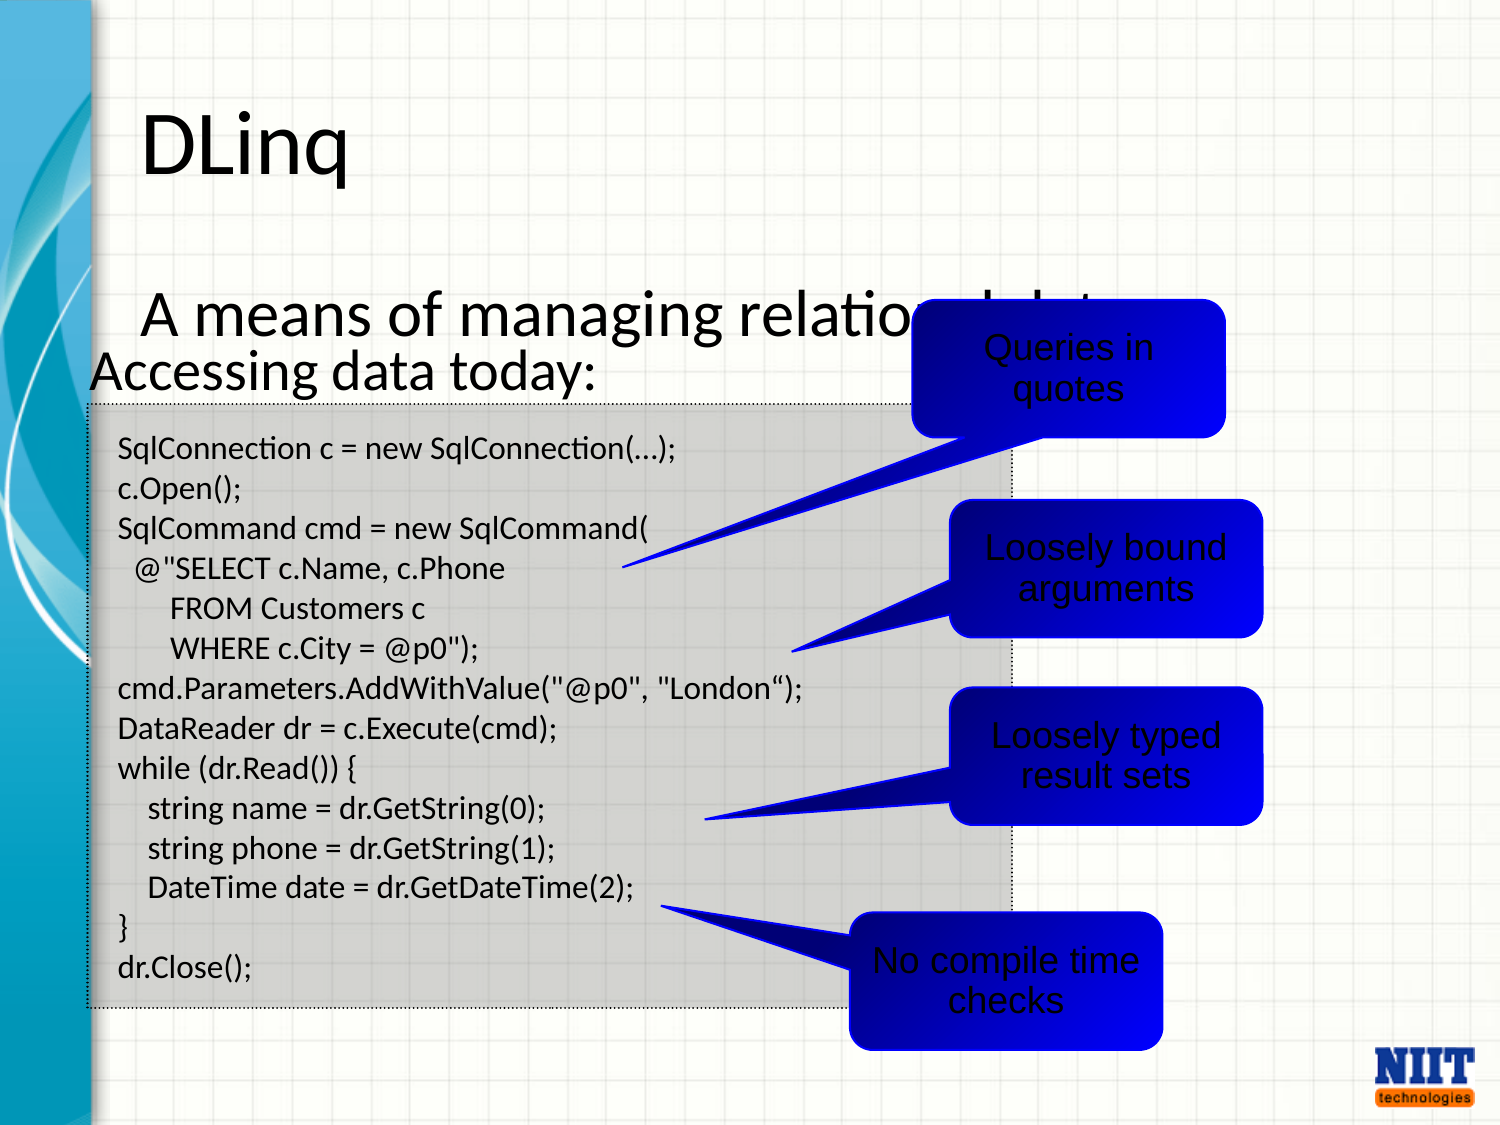

# DLinq
A means of managing relational data
Queries in quotes
Accessing data today:
SqlConnection c = new SqlConnection(…);
c.Open();
SqlCommand cmd = new SqlCommand(
  @"SELECT c.Name, c.Phone
       FROM Customers c
       WHERE c.City = @p0");
cmd.Parameters.AddWithValue("@p0", "London“);
DataReader dr = c.Execute(cmd);
while (dr.Read()) {
    string name = dr.GetString(0);
    string phone = dr.GetString(1);
    DateTime date = dr.GetDateTime(2);
}
dr.Close();
Loosely bound arguments
Loosely typed result sets
No compile time checks